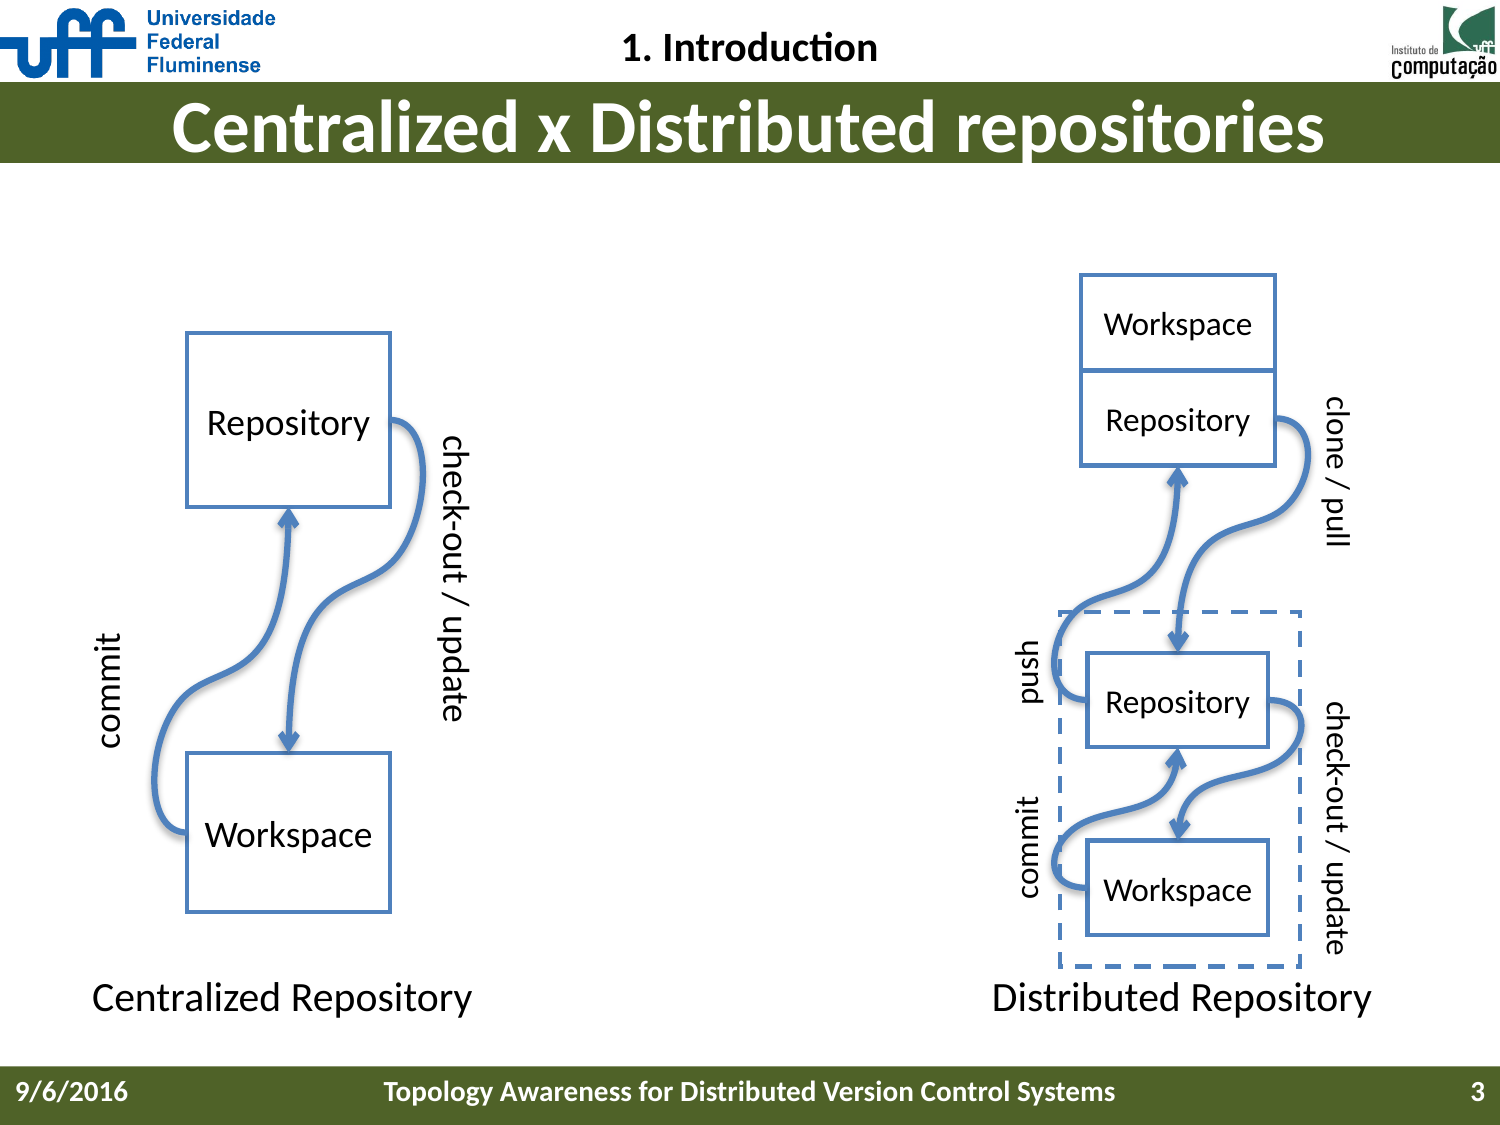

1. Introduction
# Centralized x Distributed repositories
Workspace
Repository
clone / pull

push
Repository
check-out / update
commit
Workspace
Repository
check-out / update
commit
Workspace
Centralized Repository
Distributed Repository
9/6/2016
Topology Awareness for Distributed Version Control Systems
3